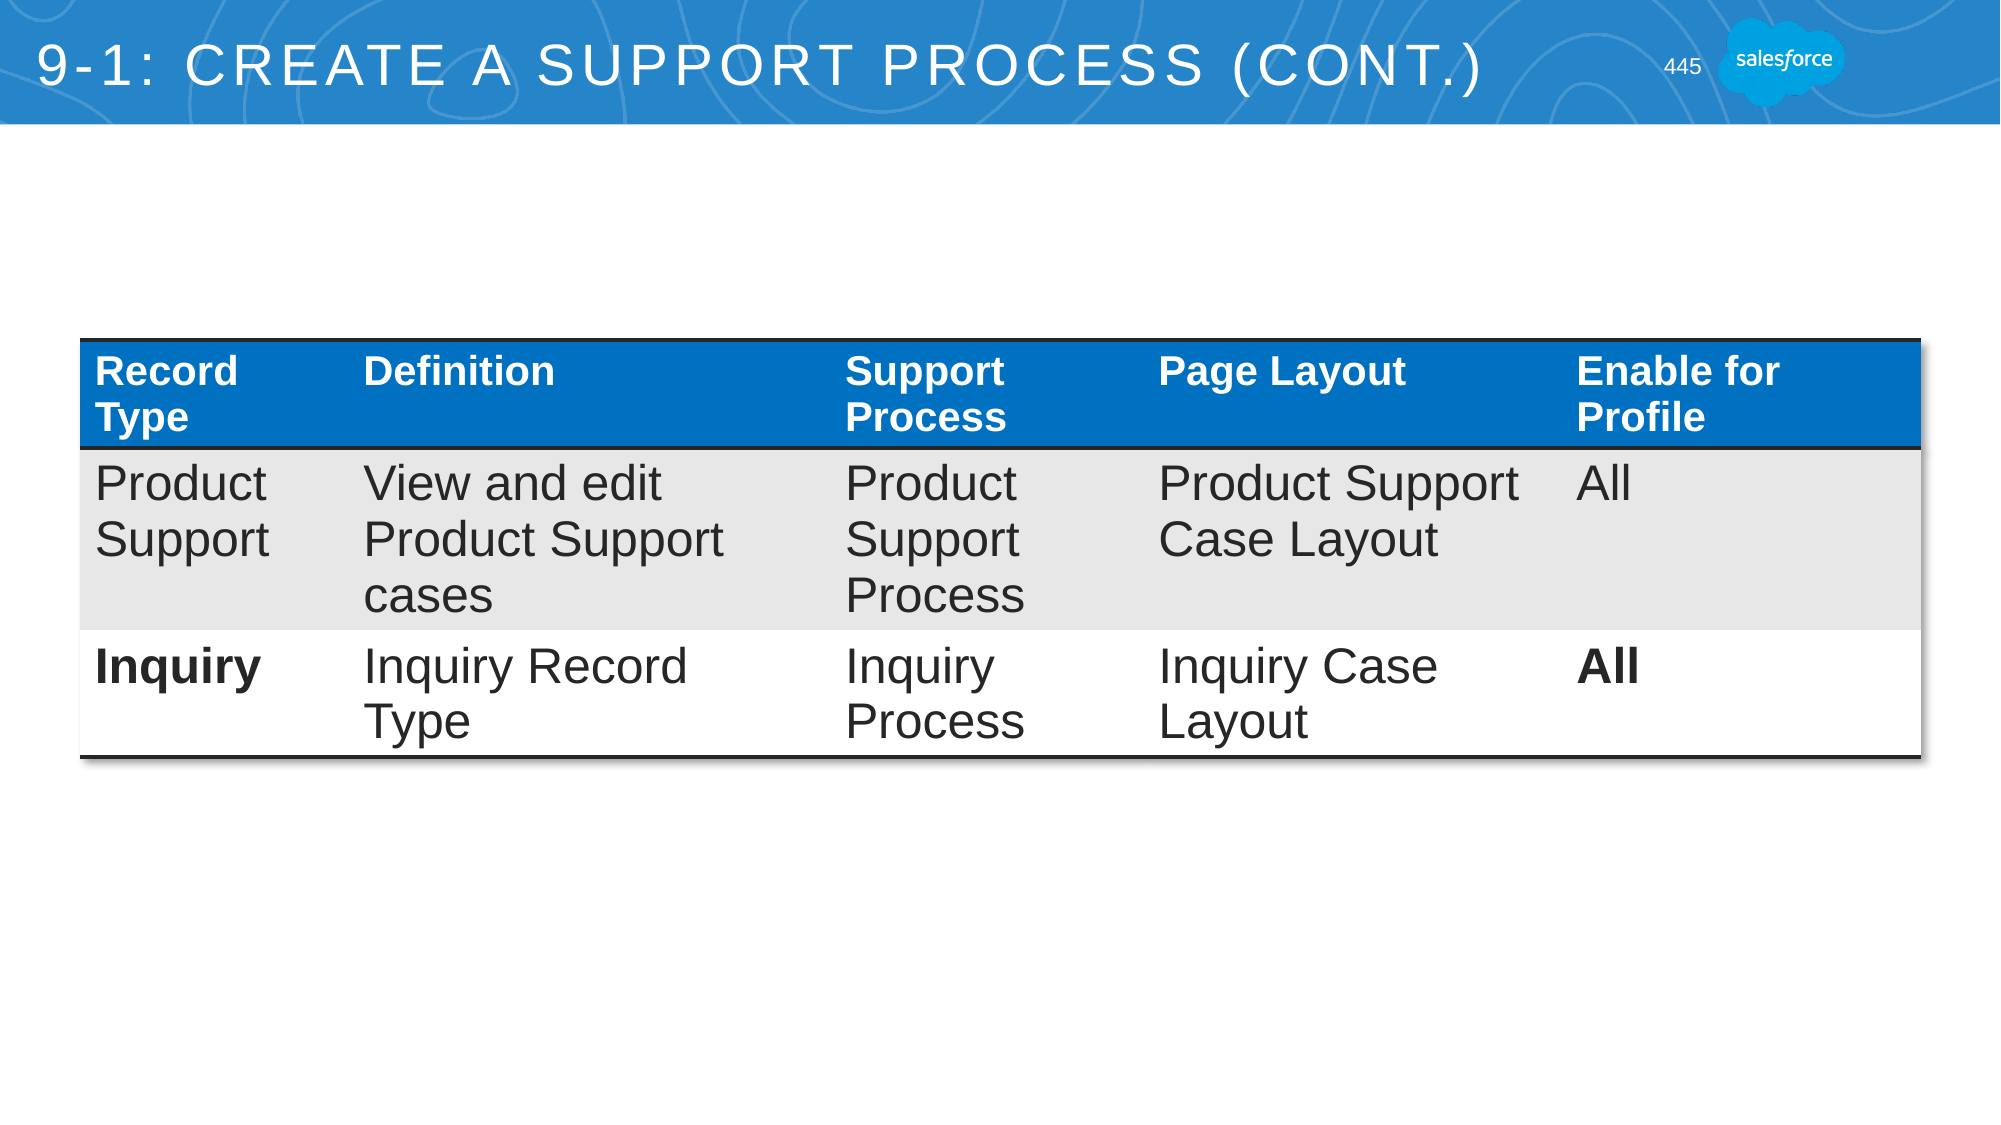

# 9-1: Create a Support Process (cont.)
445
| Record Type | Definition | Support Process | Page Layout | Enable for Profile |
| --- | --- | --- | --- | --- |
| Product Support | View and edit Product Support cases | Product Support Process | Product Support Case Layout | All |
| Inquiry | Inquiry Record Type | Inquiry Process | Inquiry Case Layout | All |